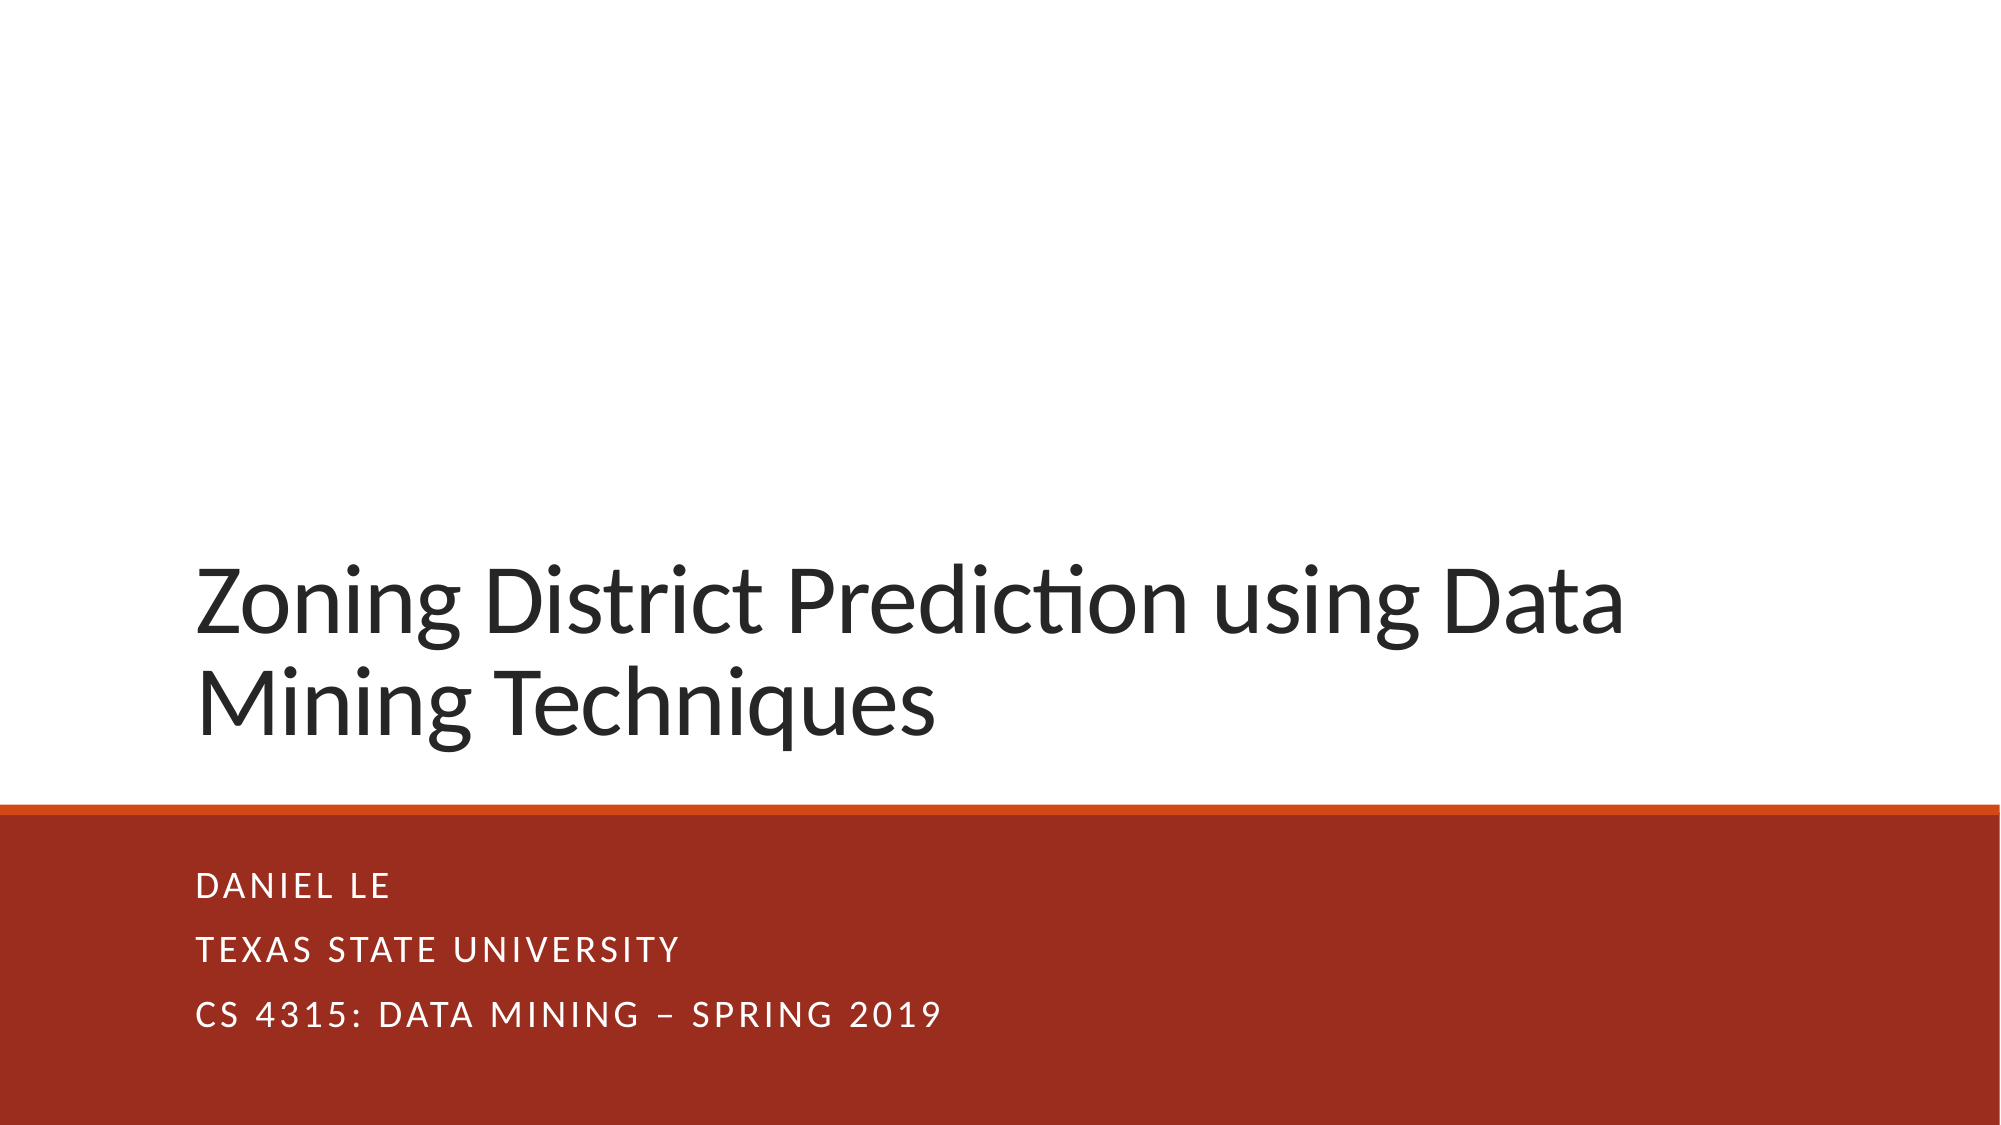

# Zoning District Prediction using Data Mining Techniques

Daniel Le
Texas state University
CS 4315: Data Mining – Spring 2019